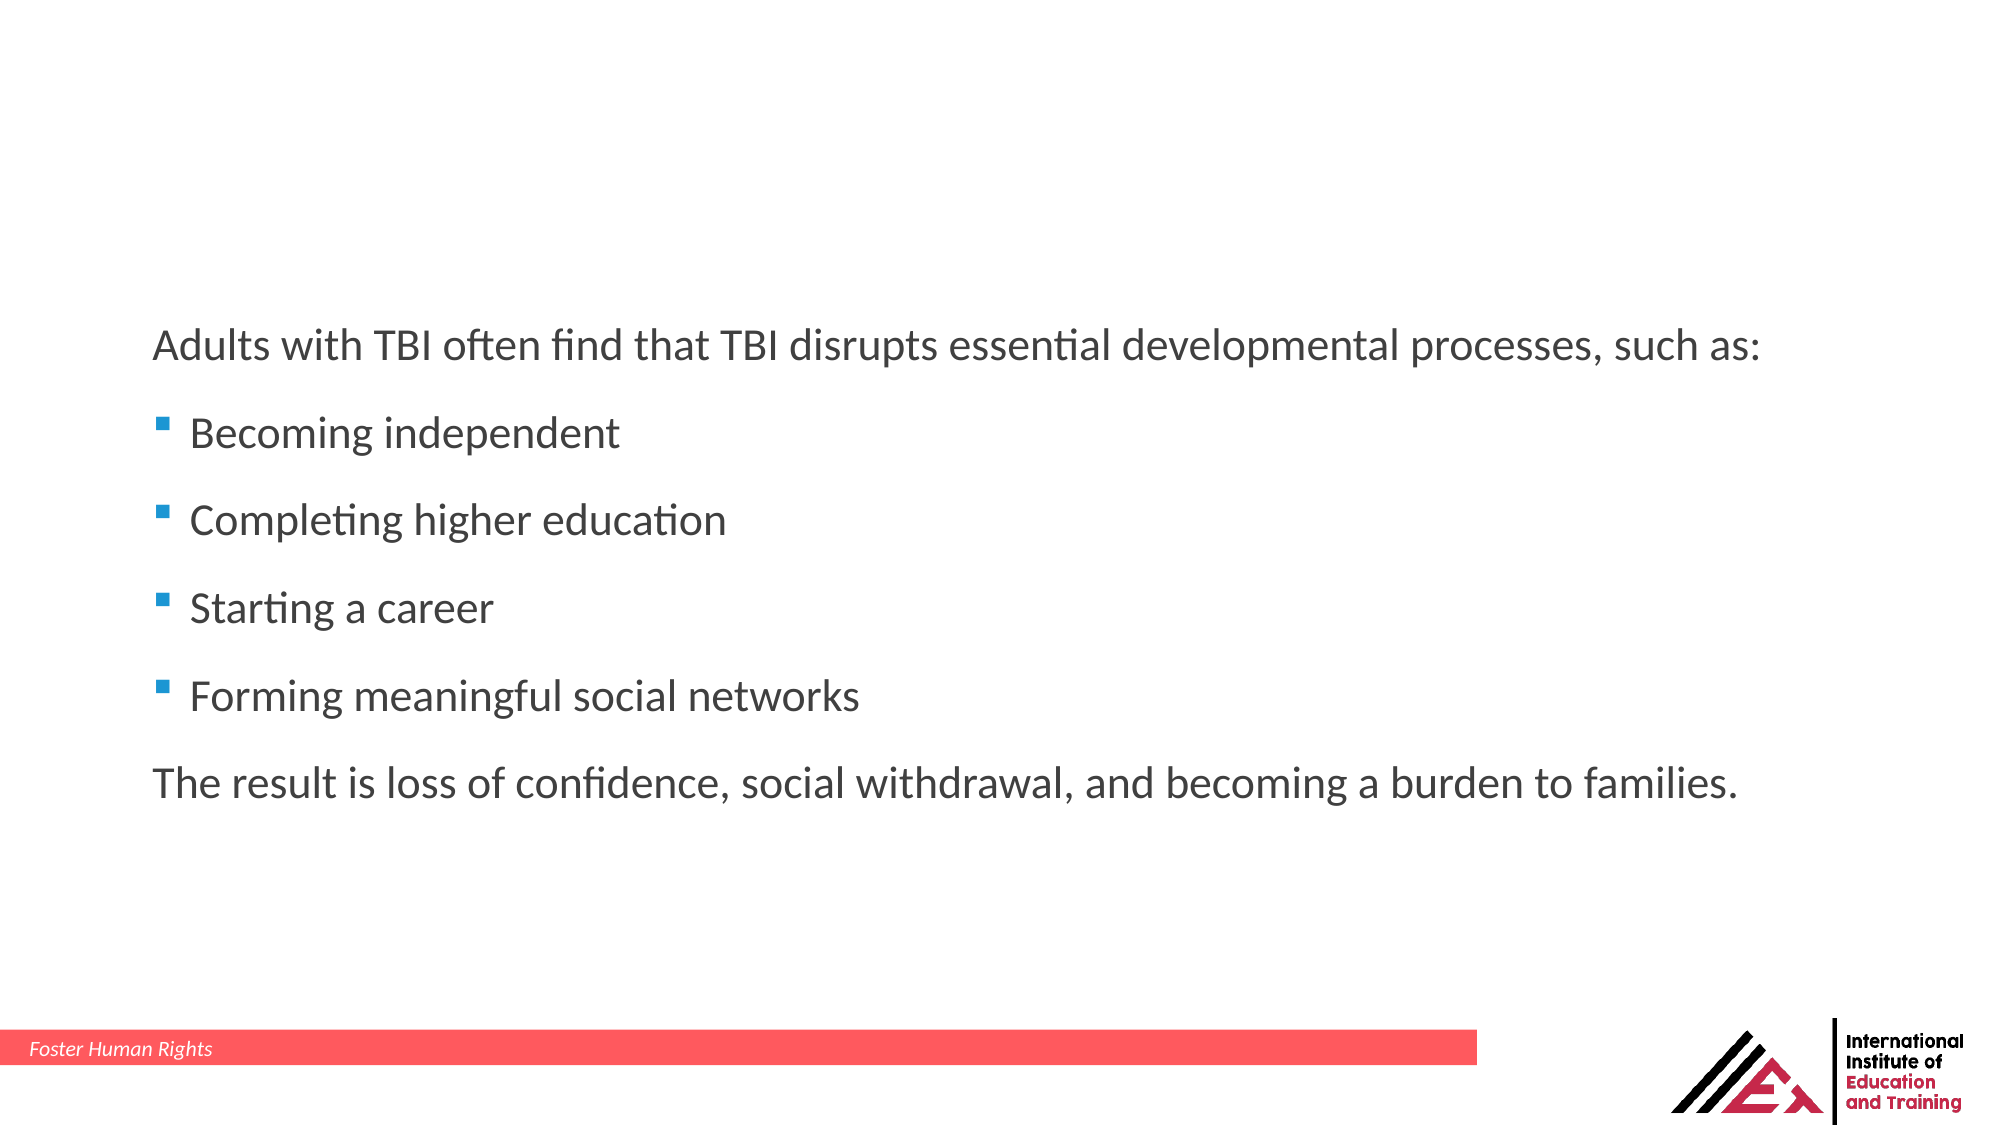

Adults with TBI often find that TBI disrupts essential developmental processes, such as:
Becoming independent
Completing higher education
Starting a career
Forming meaningful social networks
The result is loss of confidence, social withdrawal, and becoming a burden to families.
Foster Human Rights